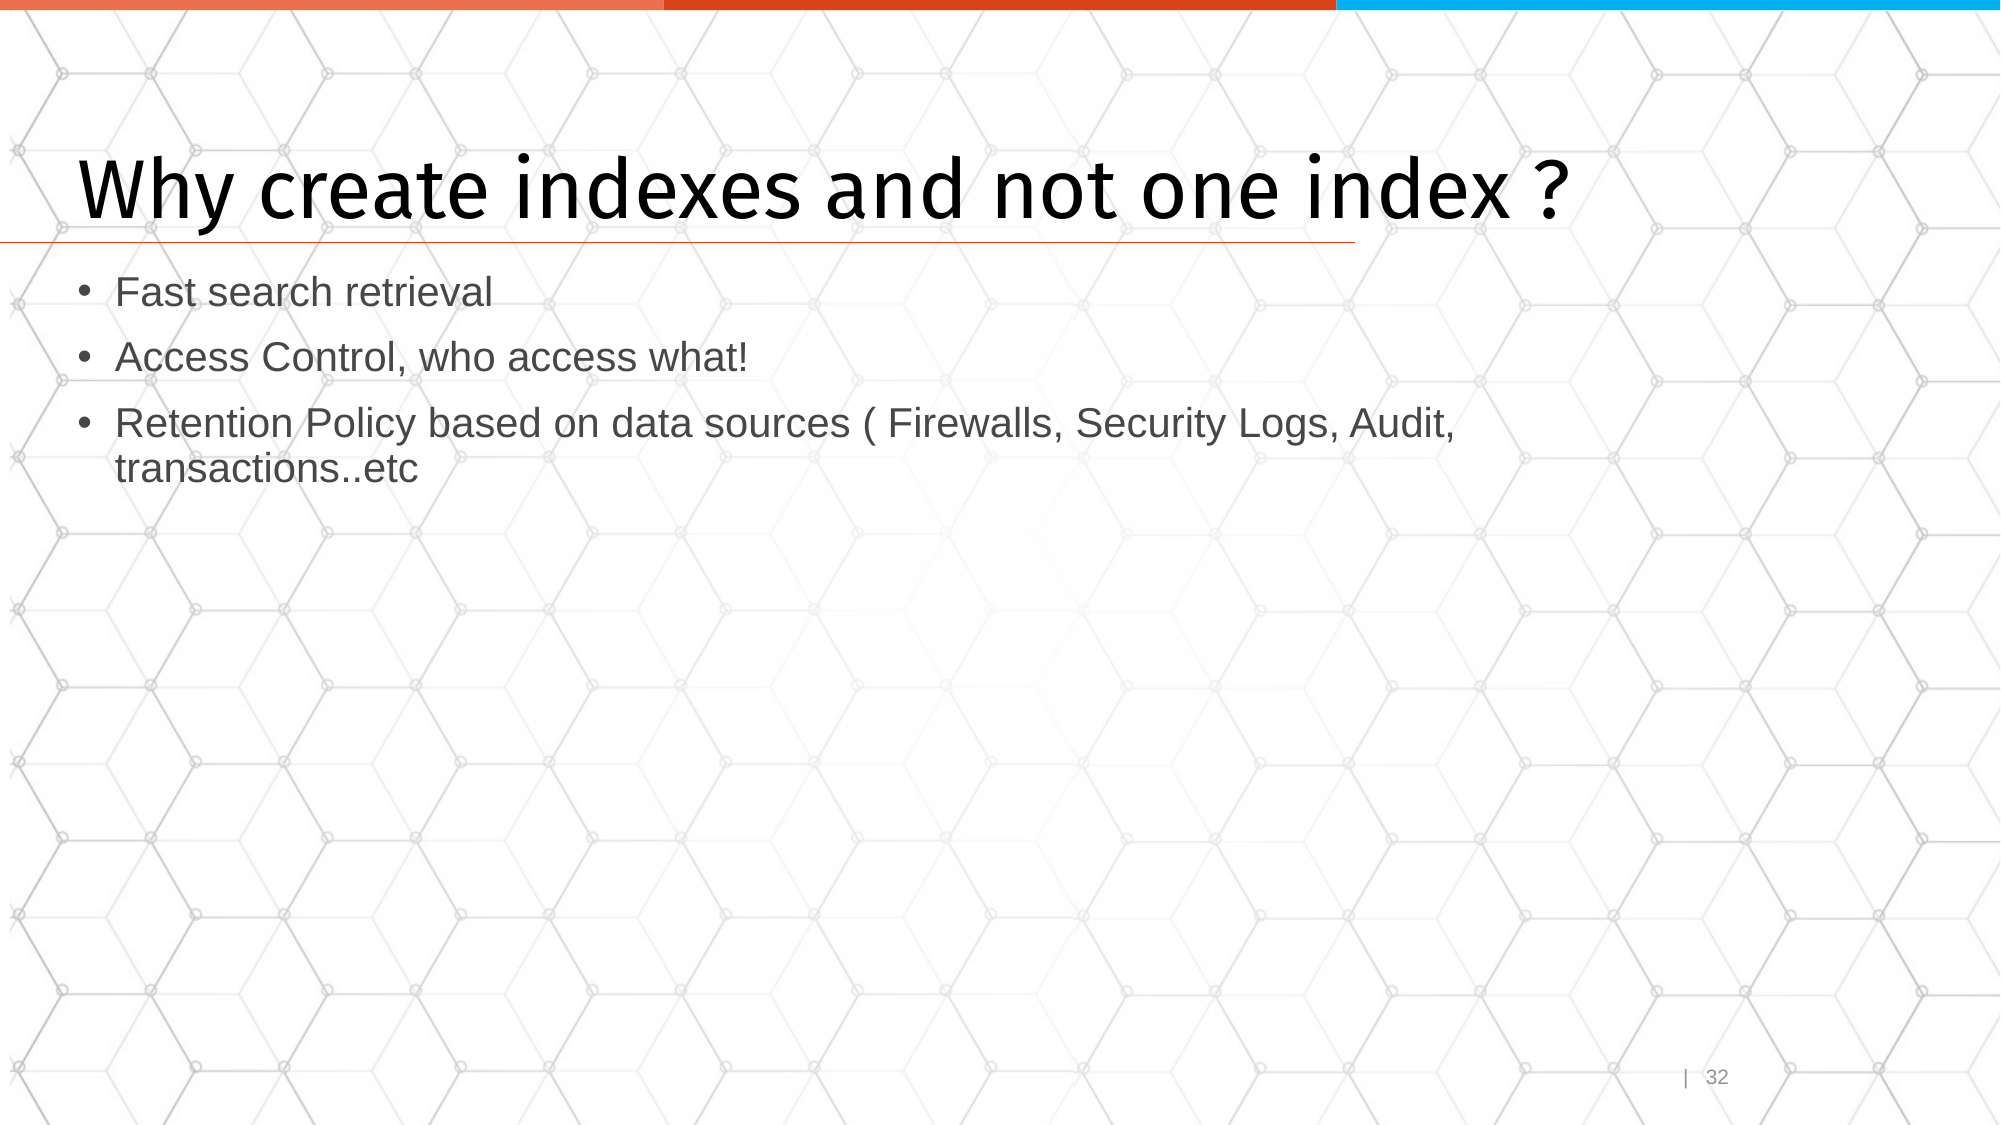

# Why create indexes and not one index ?
Fast search retrieval
Access Control, who access what!
Retention Policy based on data sources ( Firewalls, Security Logs, Audit, transactions..etc
|   32